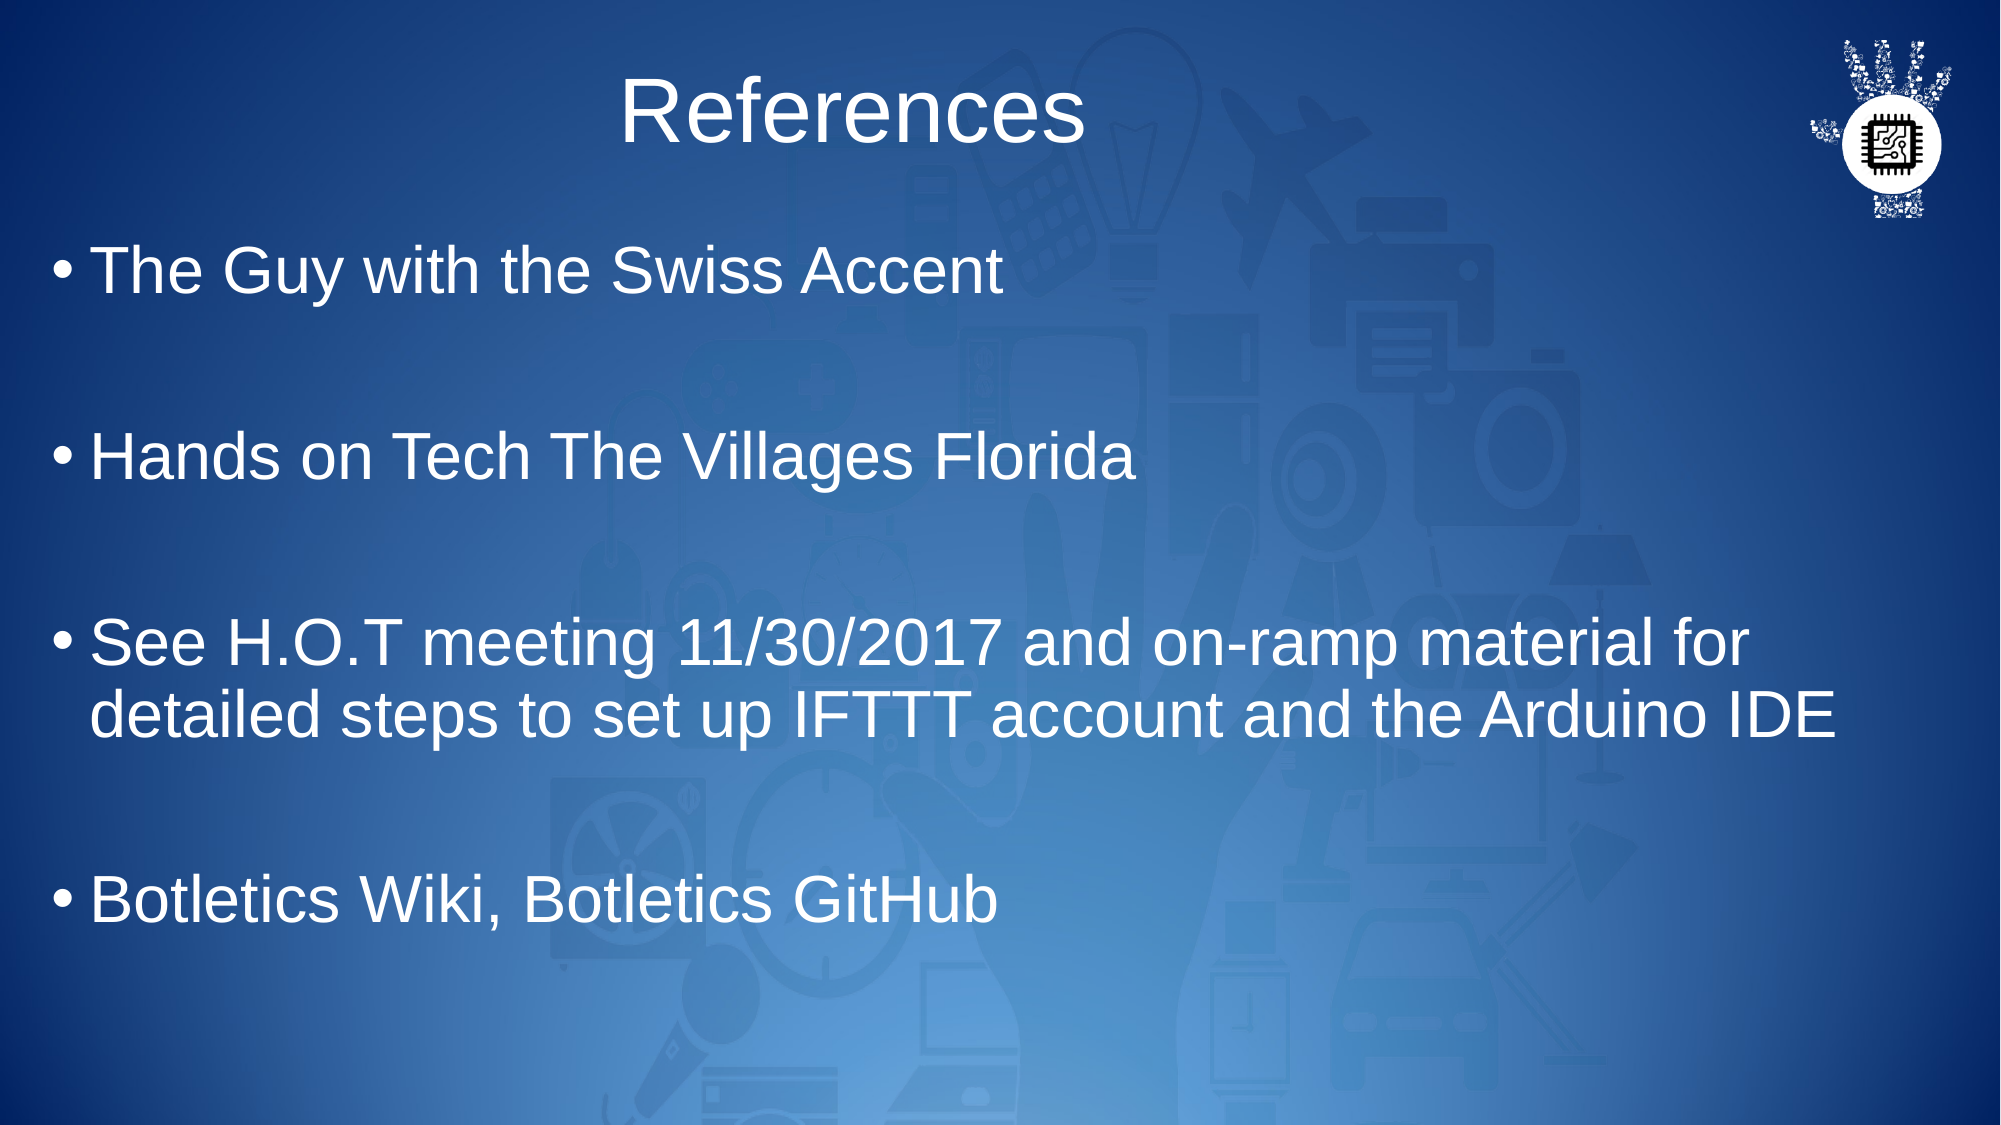

# References
The Guy with the Swiss Accent

Hands on Tech The Villages Florida

See H.O.T meeting 11/30/2017 and on-ramp material for detailed steps to set up IFTTT account and the Arduino IDE

Botletics Wiki, Botletics GitHub